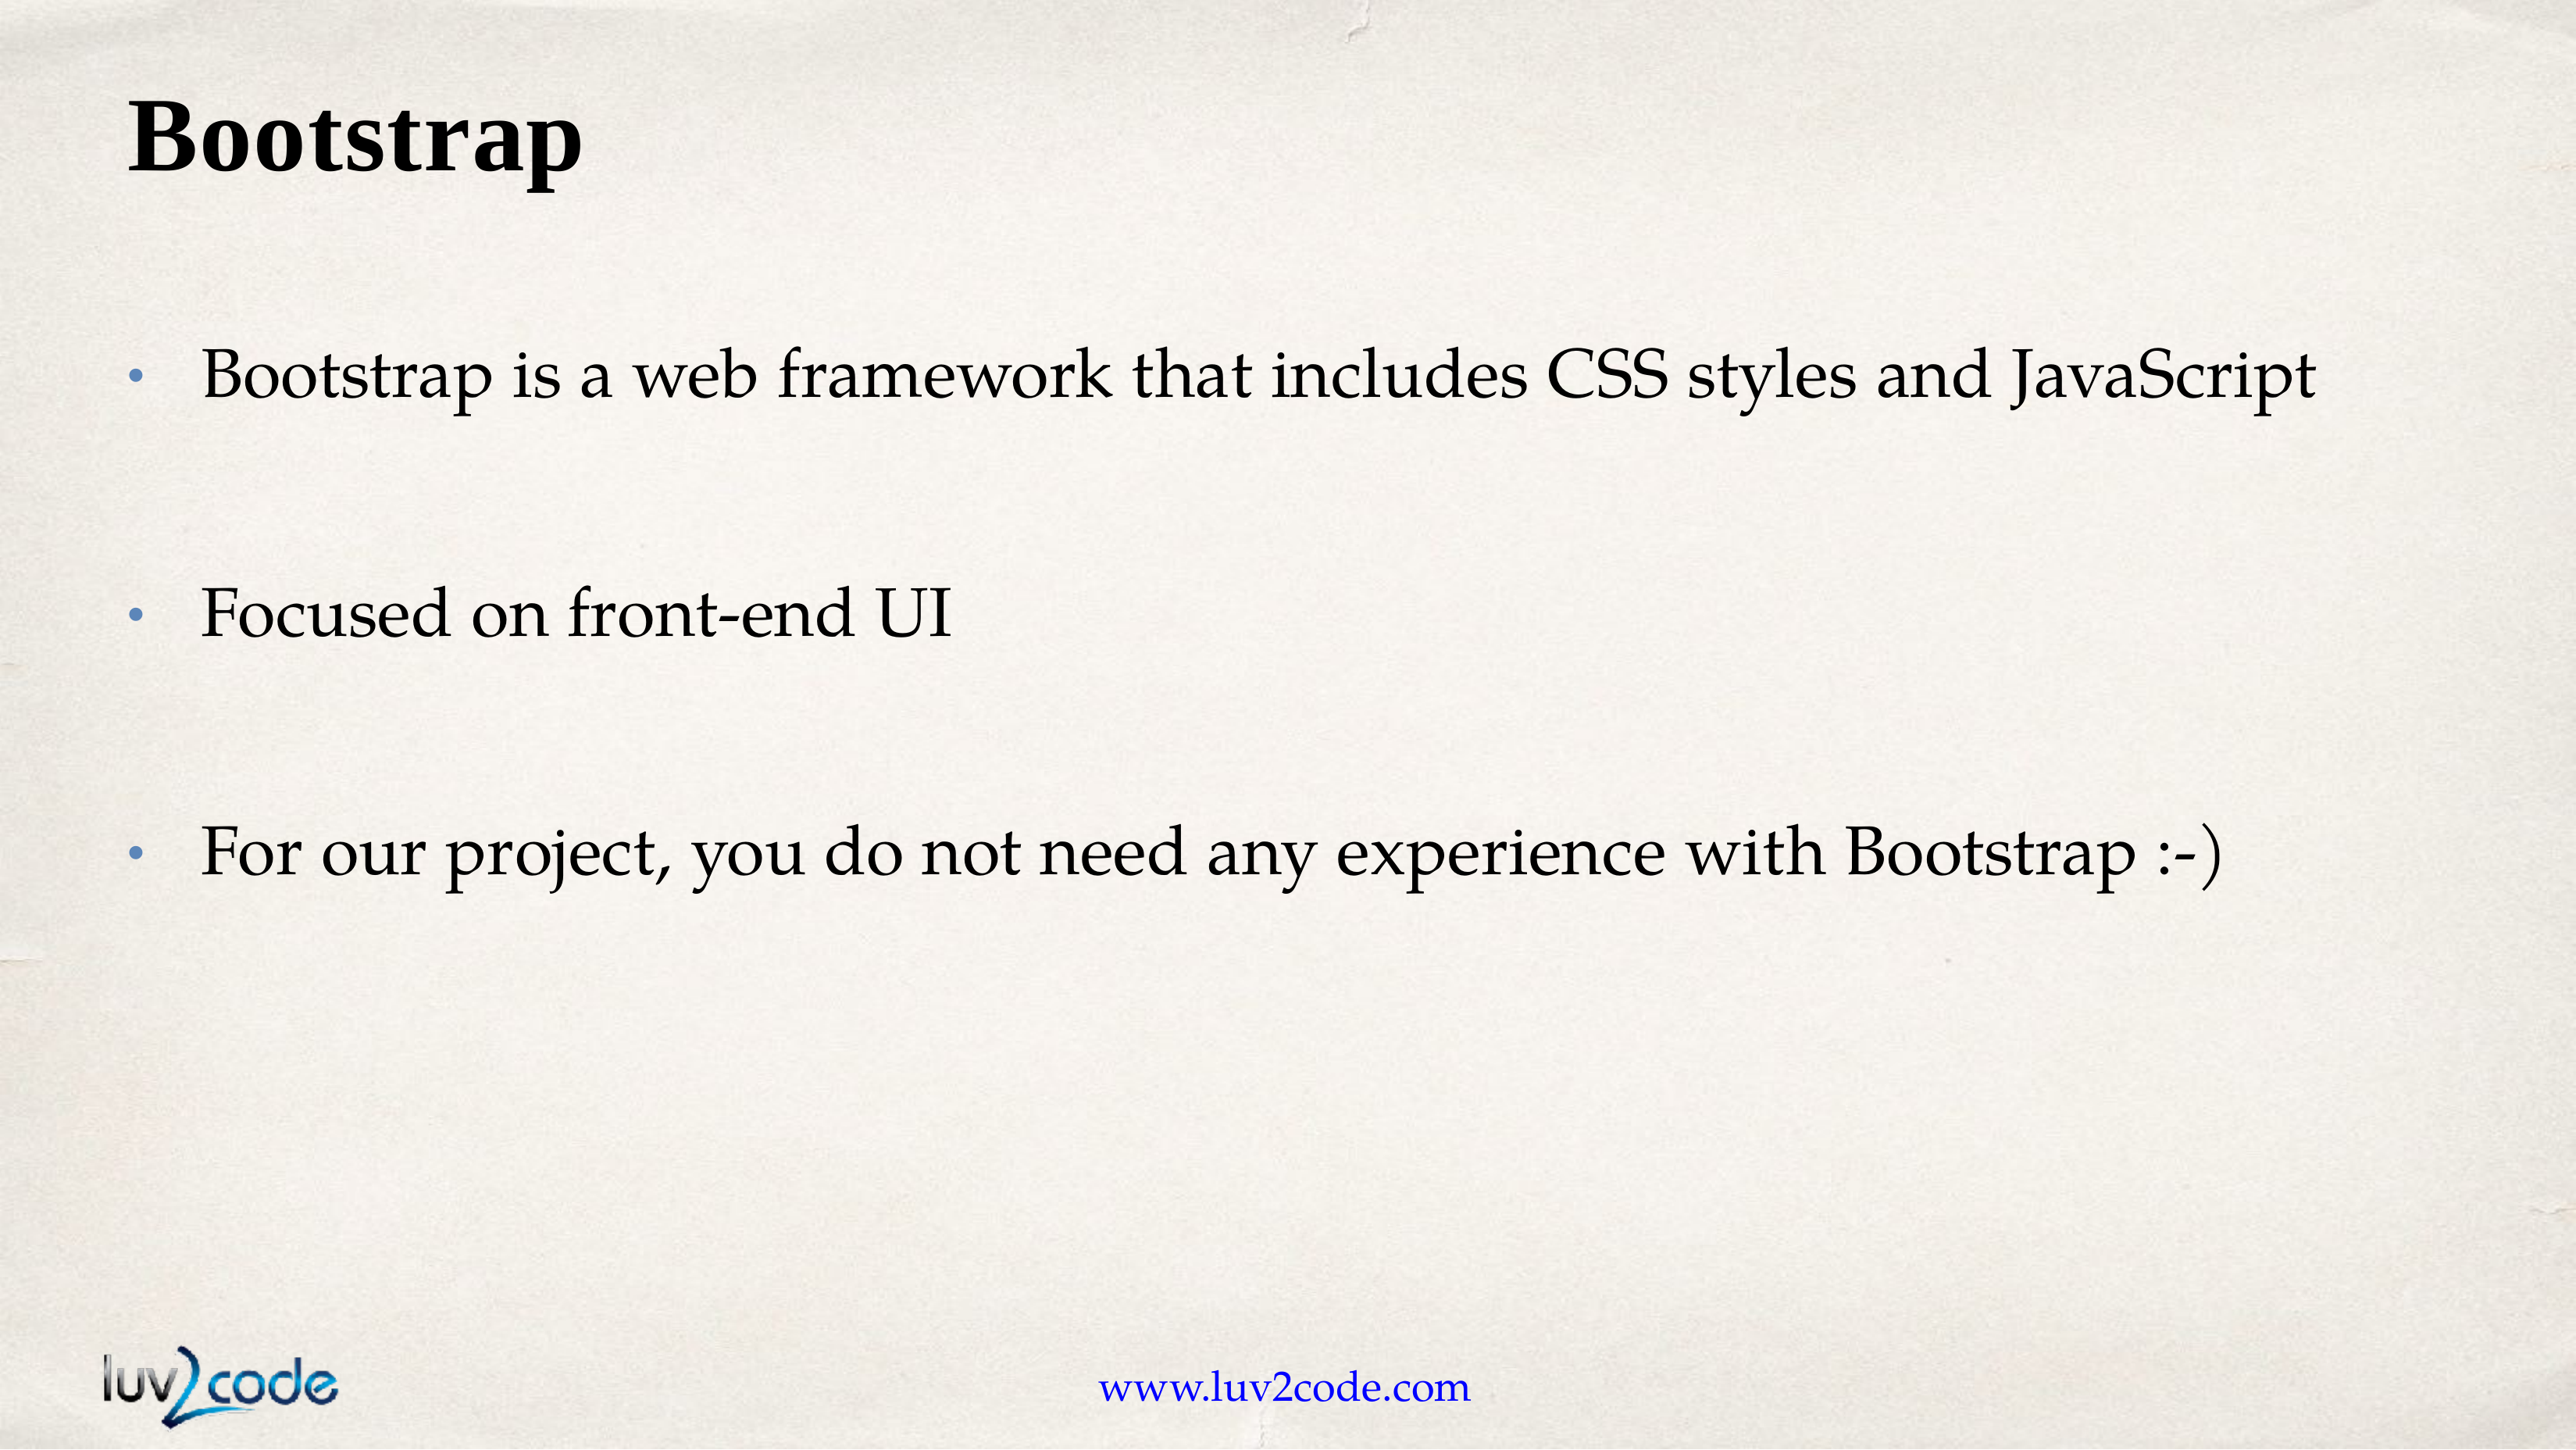

# Bootstrap
Bootstrap is a web framework that includes CSS styles and JavaScript
•
Focused on front-end UI
•
For our project, you do not need any experience with Bootstrap :-)
•
www.luv2code.com